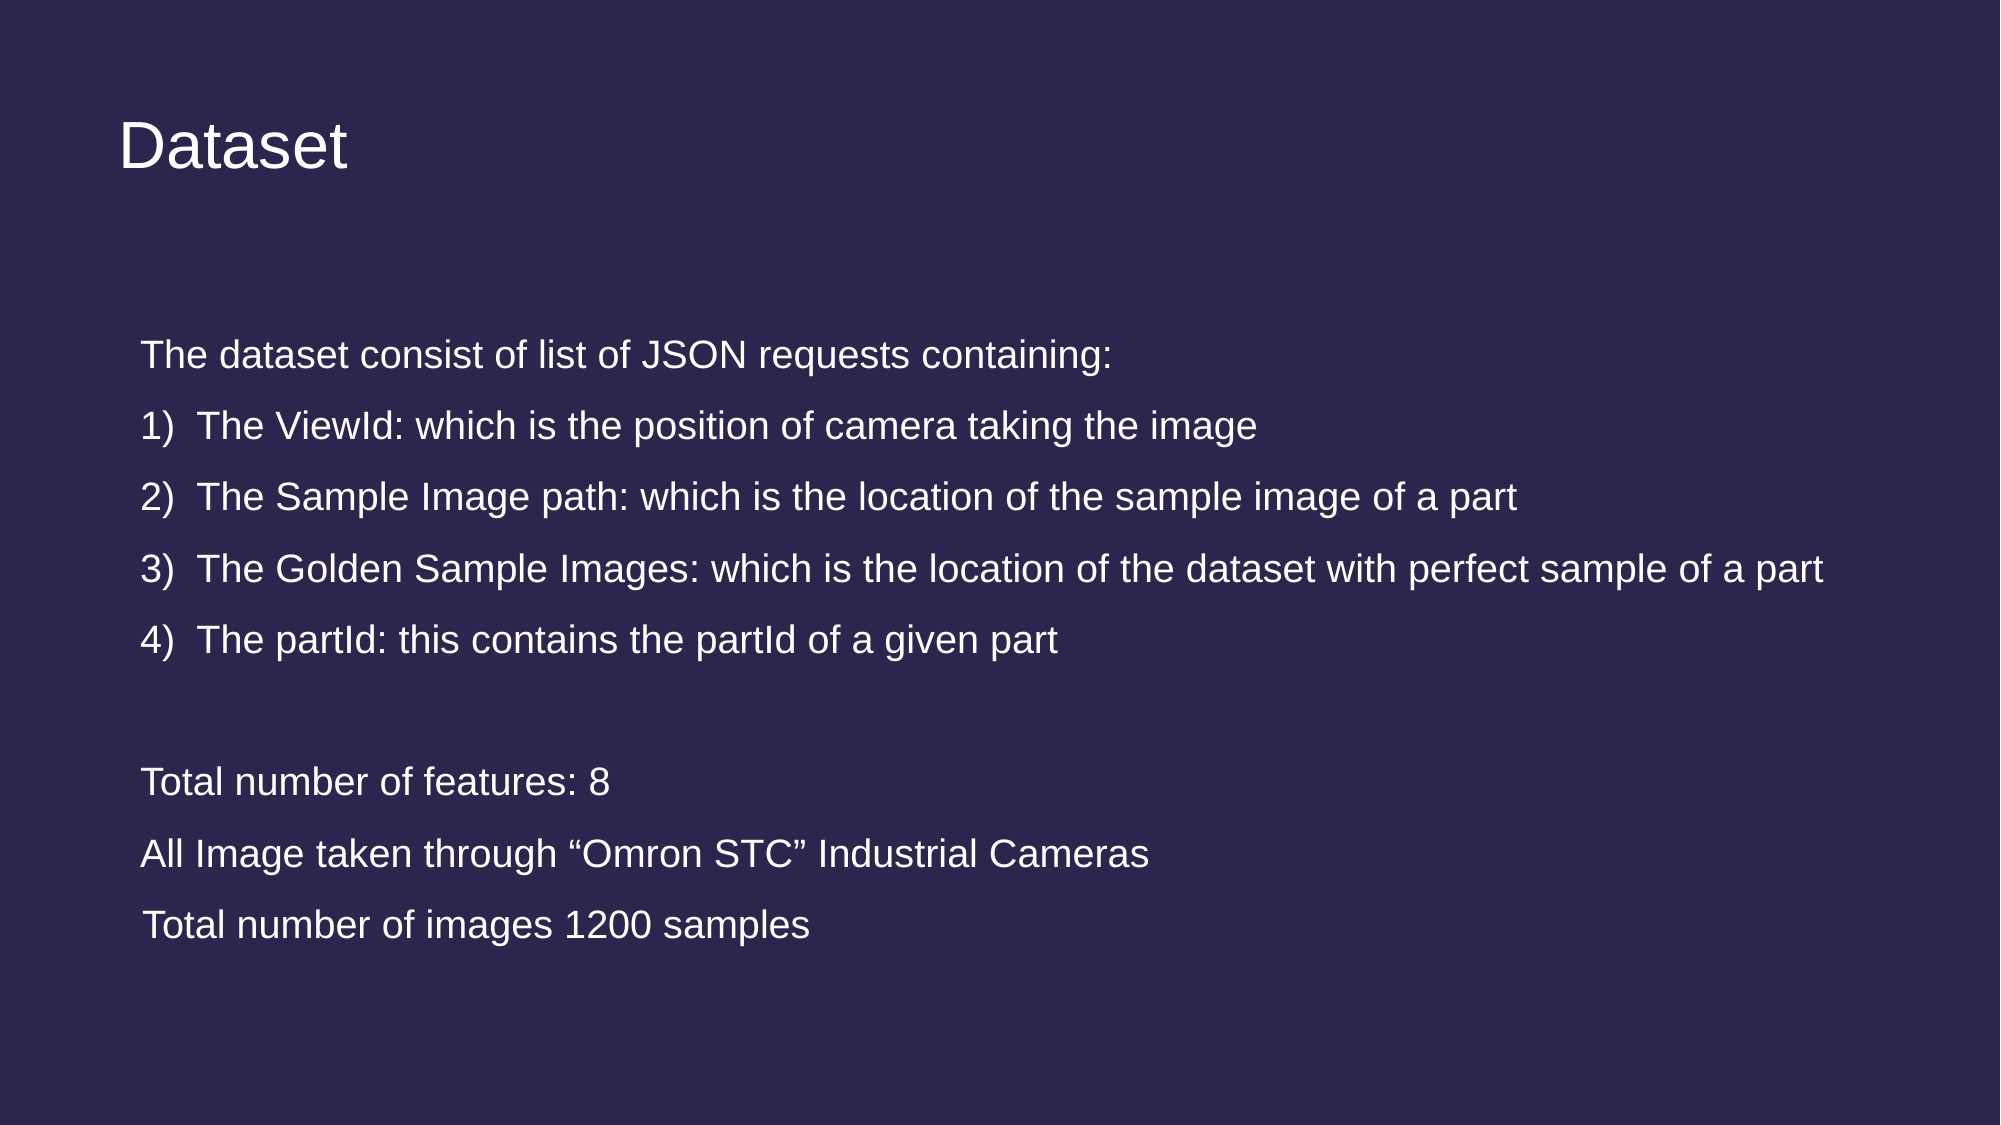

# Dataset
The dataset consist of list of JSON requests containing:
1)  The ViewId: which is the position of camera taking the image
2)  The Sample Image path: which is the location of the sample image of a part
3)  The Golden Sample Images: which is the location of the dataset with perfect sample of a part
4)  The partId: this contains the partId of a given part

Total number of features: 8
All Image taken through “Omron STC” Industrial Cameras
  Total number of images 1200 samples